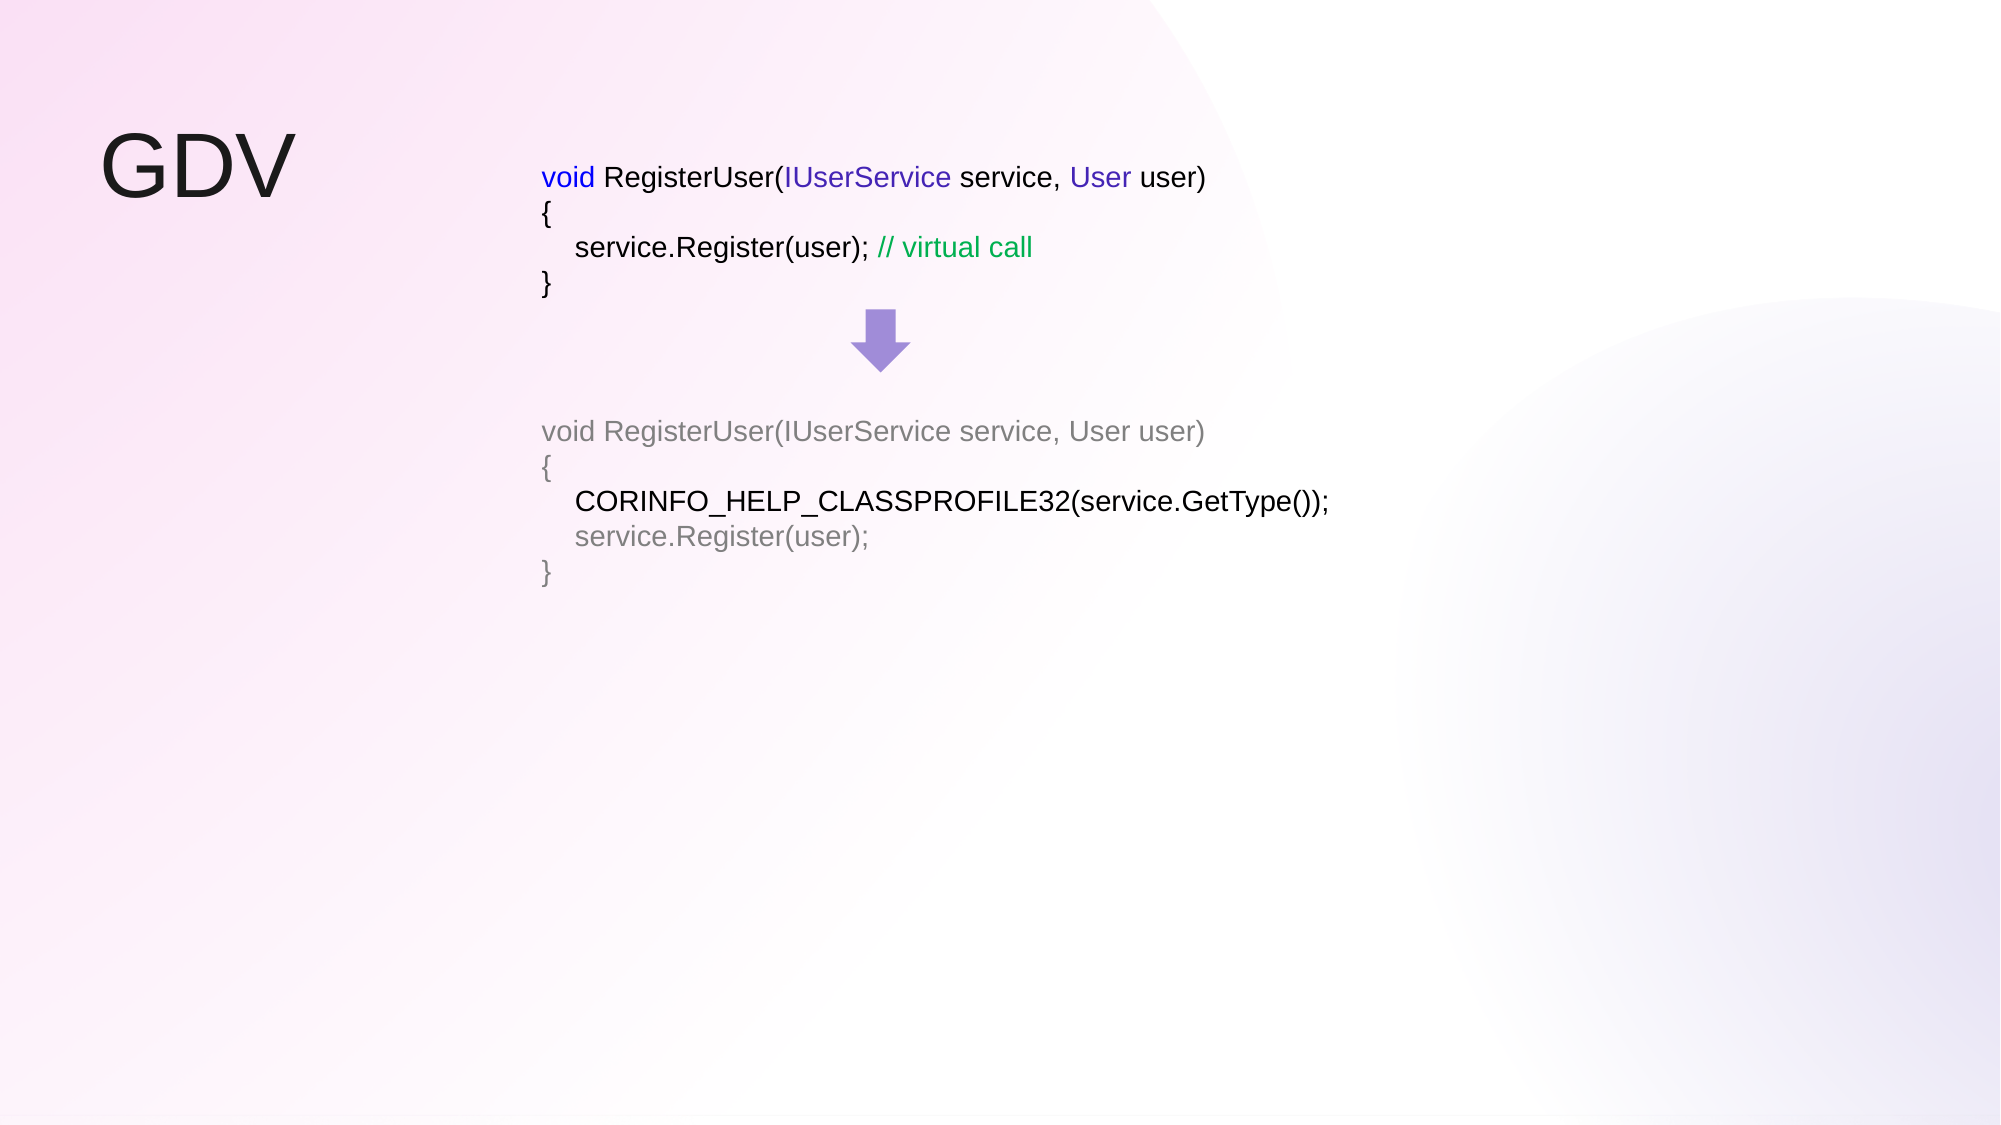

# GDV
void RegisterUser(IUserService service, User user)
{
    service.Register(user); // virtual call
}

void RegisterUser(IUserService service, User user)
{
    CORINFO_HELP_CLASSPROFILE32(service.GetType());
    service.Register(user);
}